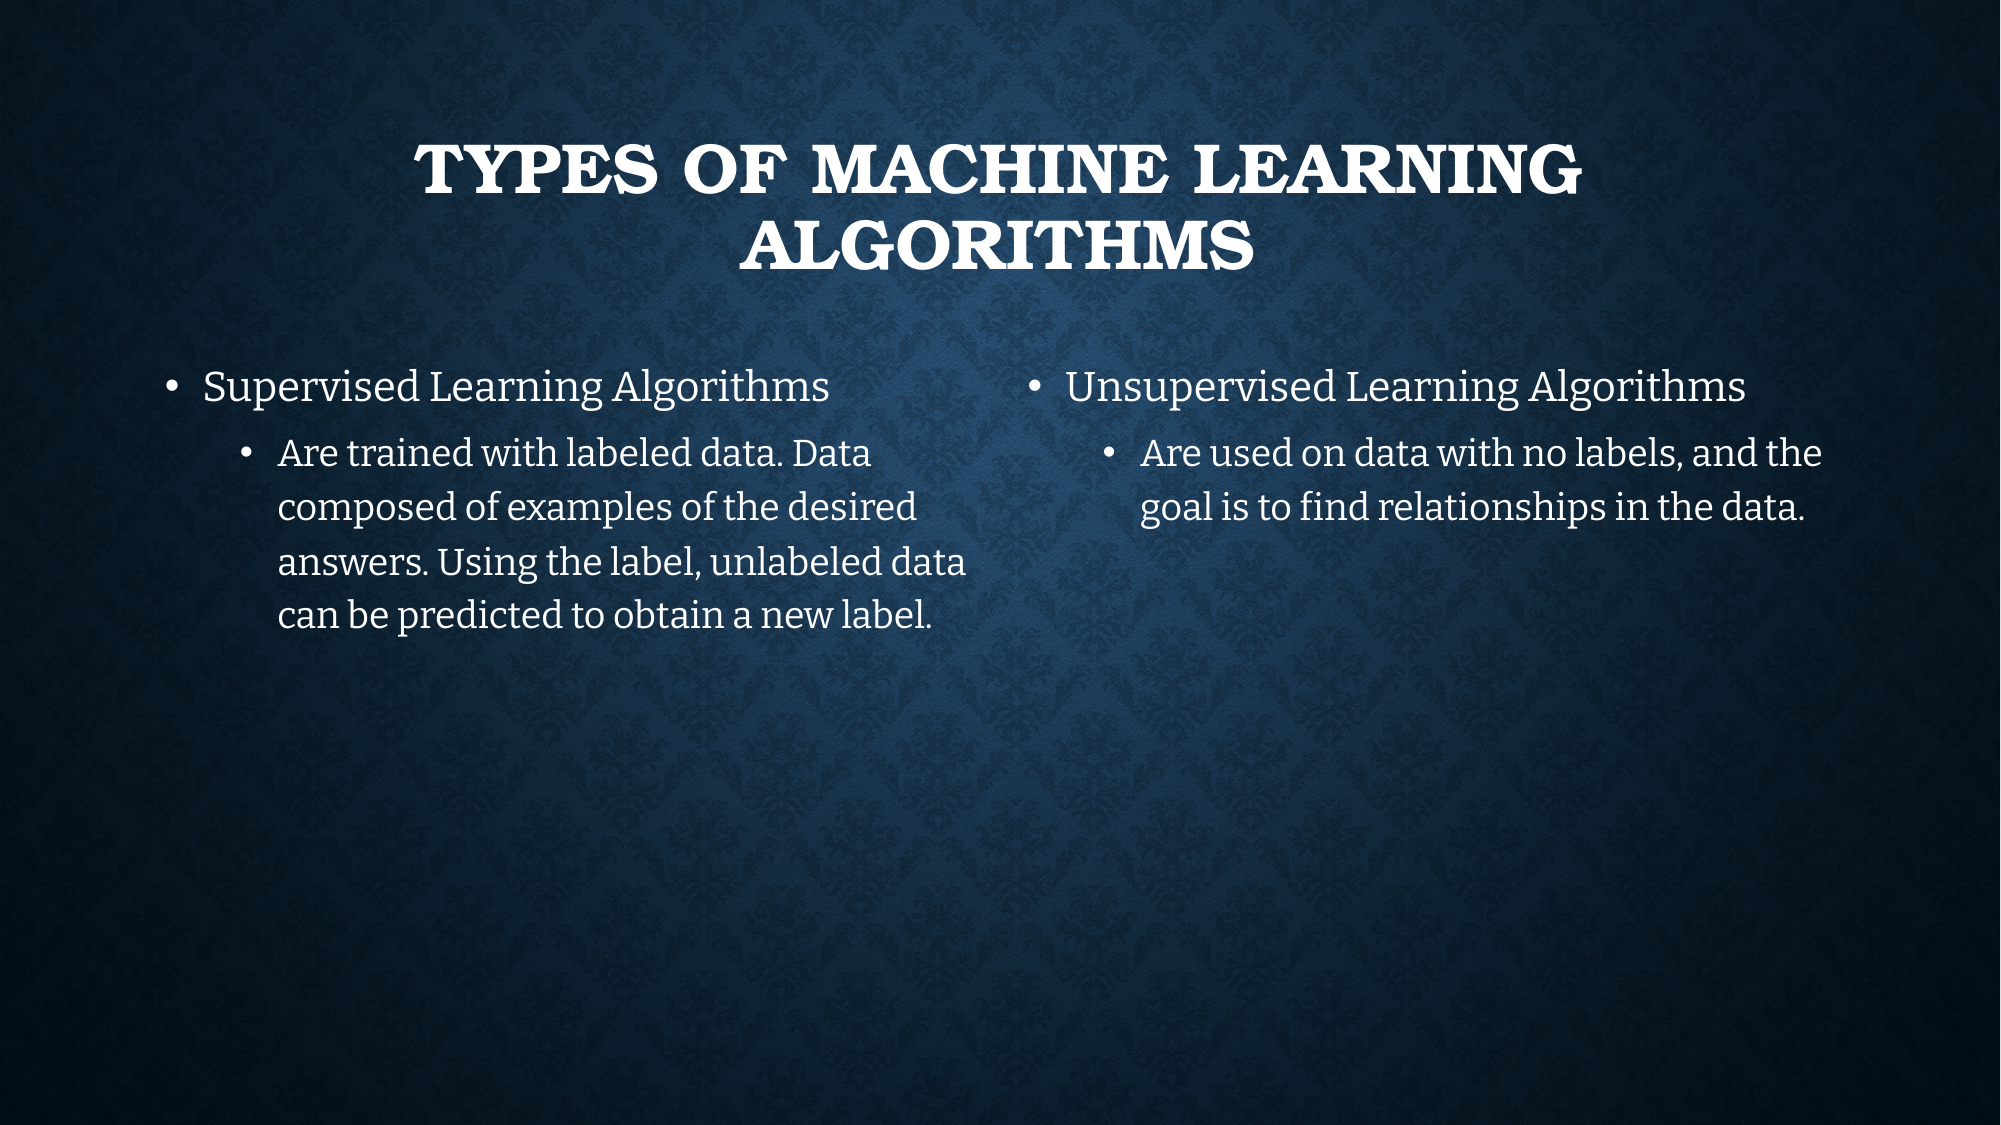

# Types of machine learning algorithms
Supervised Learning Algorithms
Are trained with labeled data. Data composed of examples of the desired answers. Using the label, unlabeled data can be predicted to obtain a new label.
Unsupervised Learning Algorithms
Are used on data with no labels, and the goal is to find relationships in the data.